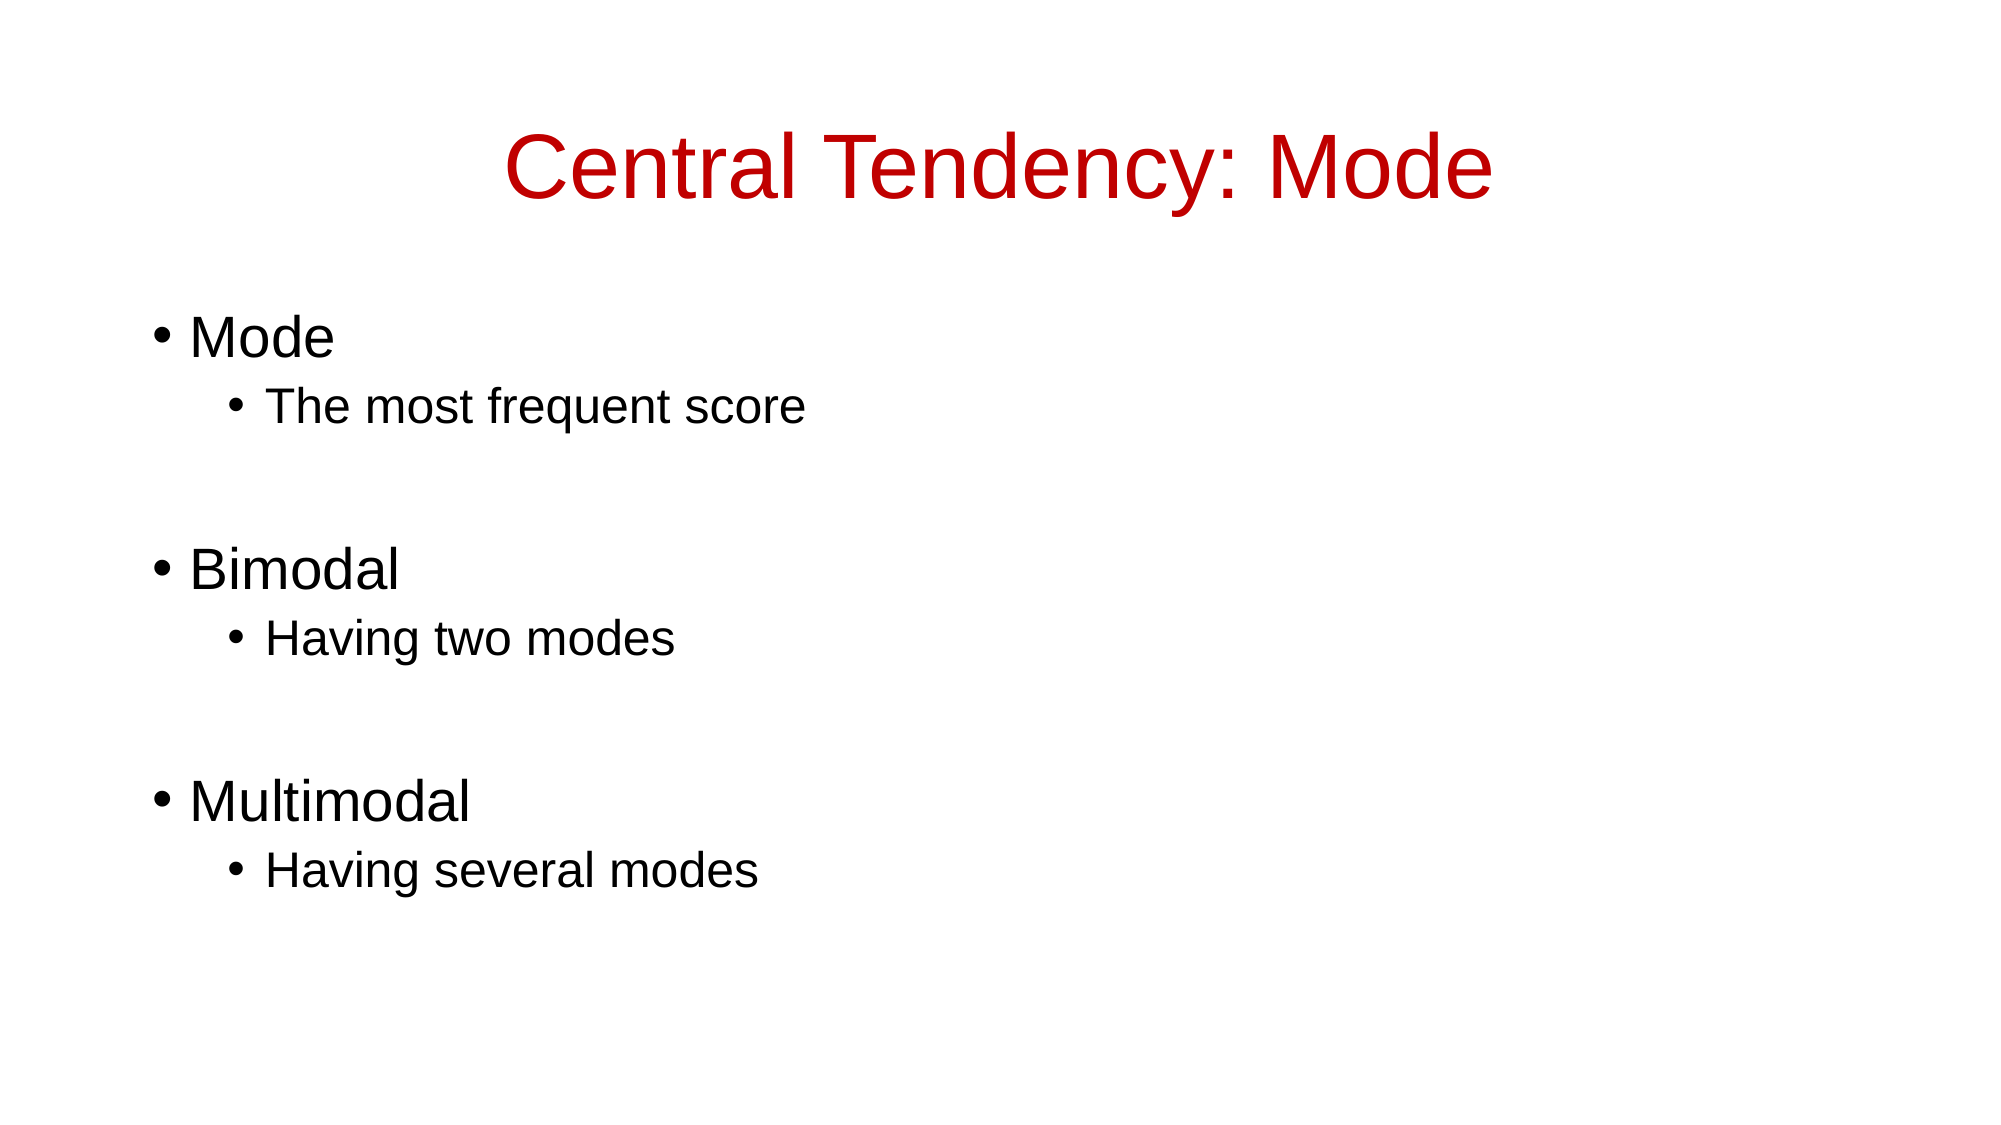

# Central Tendency: Mode
Mode
The most frequent score

Bimodal
Having two modes

Multimodal
Having several modes